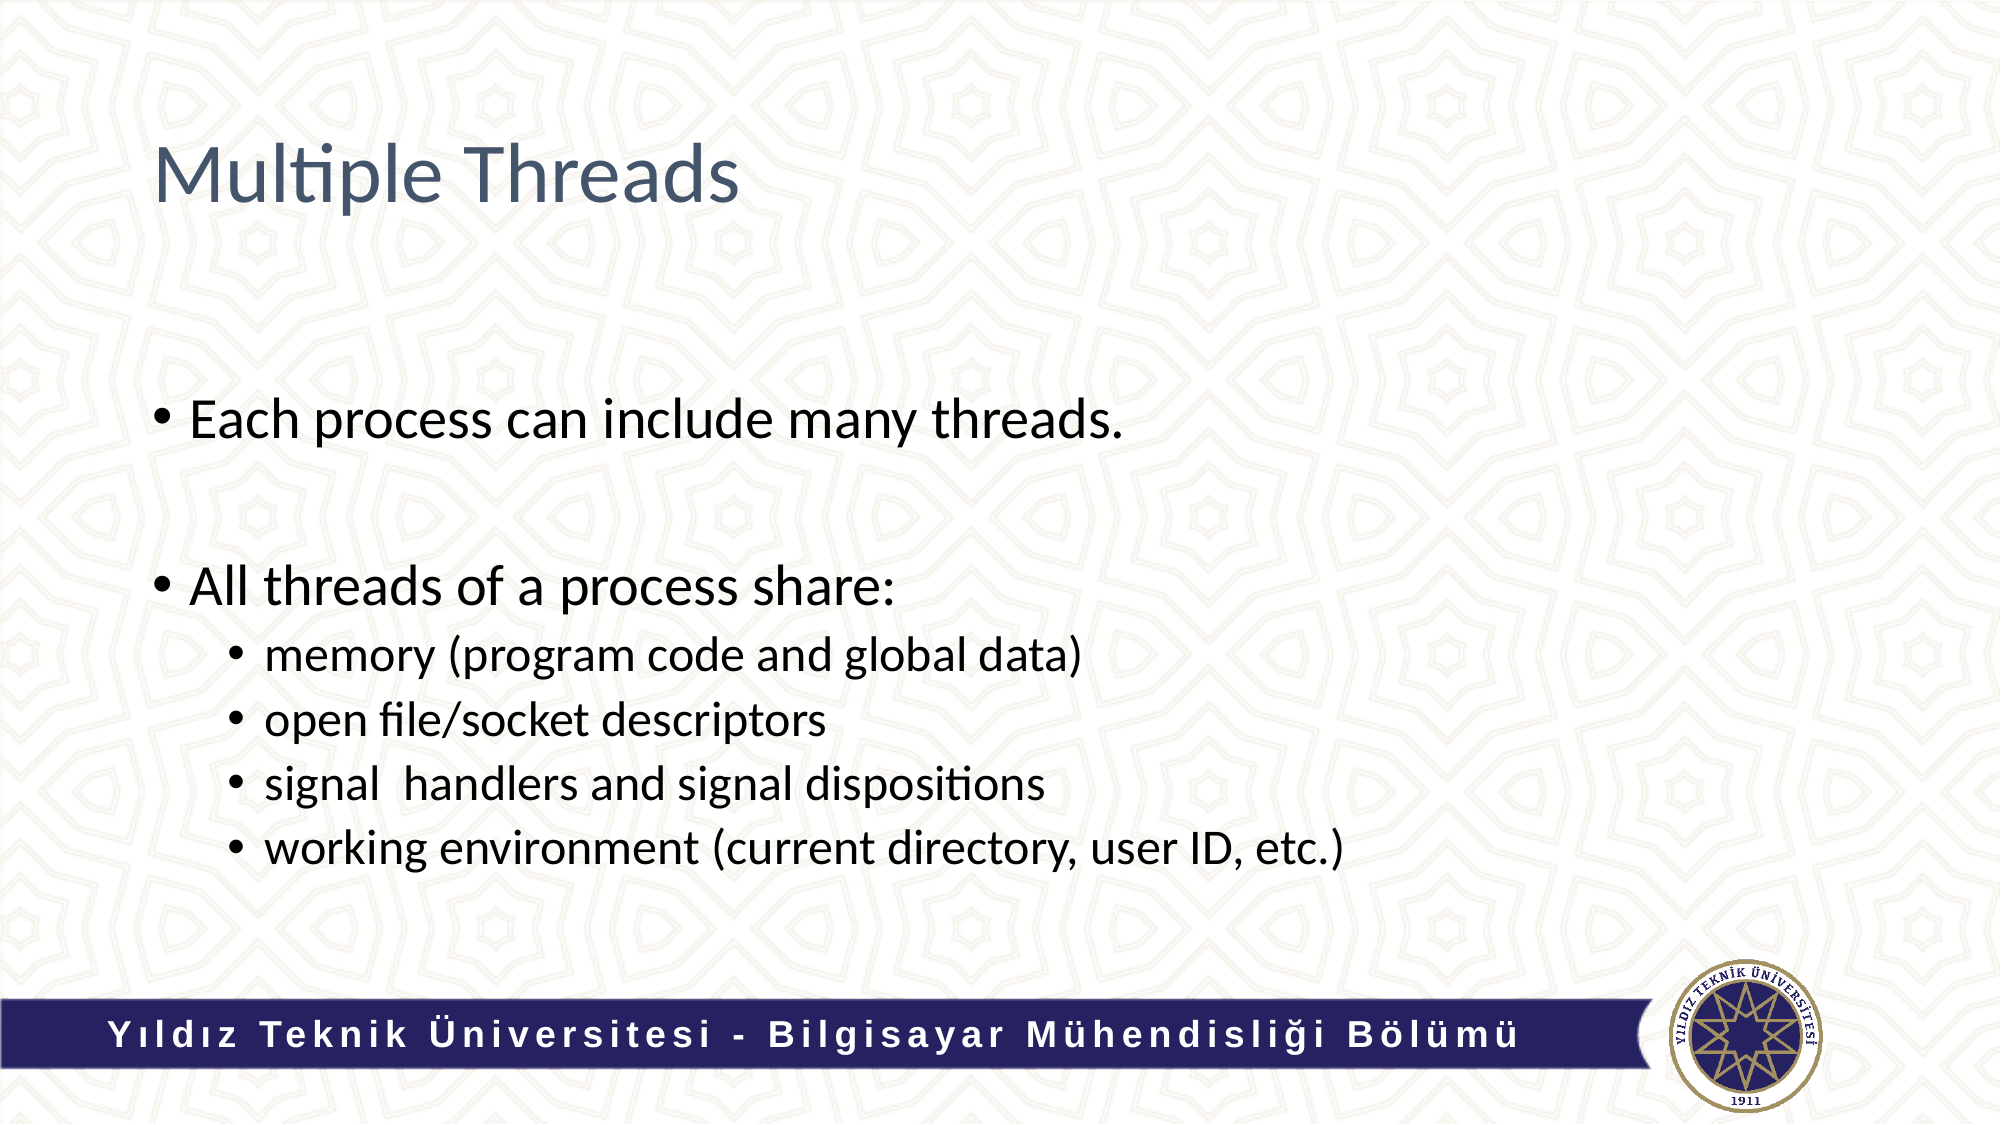

# Multiple Threads

Each process can include many threads.

All threads of a process share:
memory (program code and global data)
open file/socket descriptors
signal  handlers and signal dispositions
working environment (current directory, user ID, etc.)

Yıldız Teknik Üniversitesi - Bilgisayar Mühendisliği Bölümü